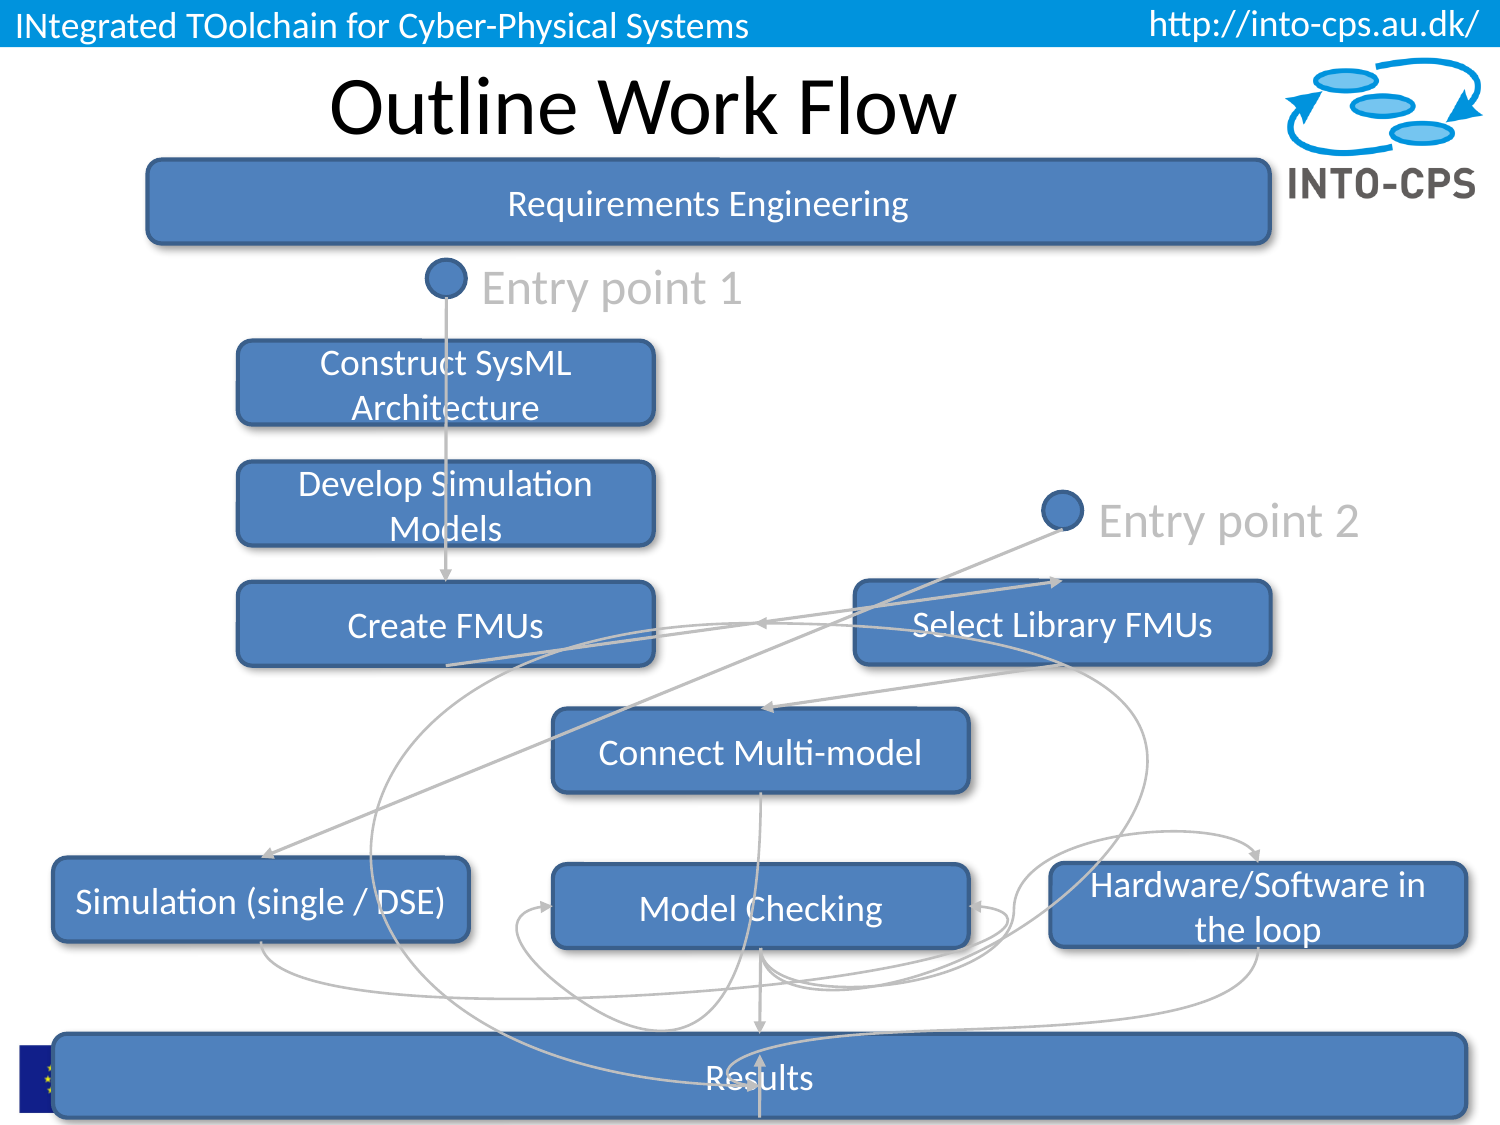

# Outline Work Flow
Requirements Engineering
Entry point 1

Construct SysML Architecture
Develop Simulation Models
Entry point 2

Select Library FMUs
Create FMUs
Connect Multi-model
Simulation (single / DSE)
Hardware/Software in the loop
Model Checking
Results
11